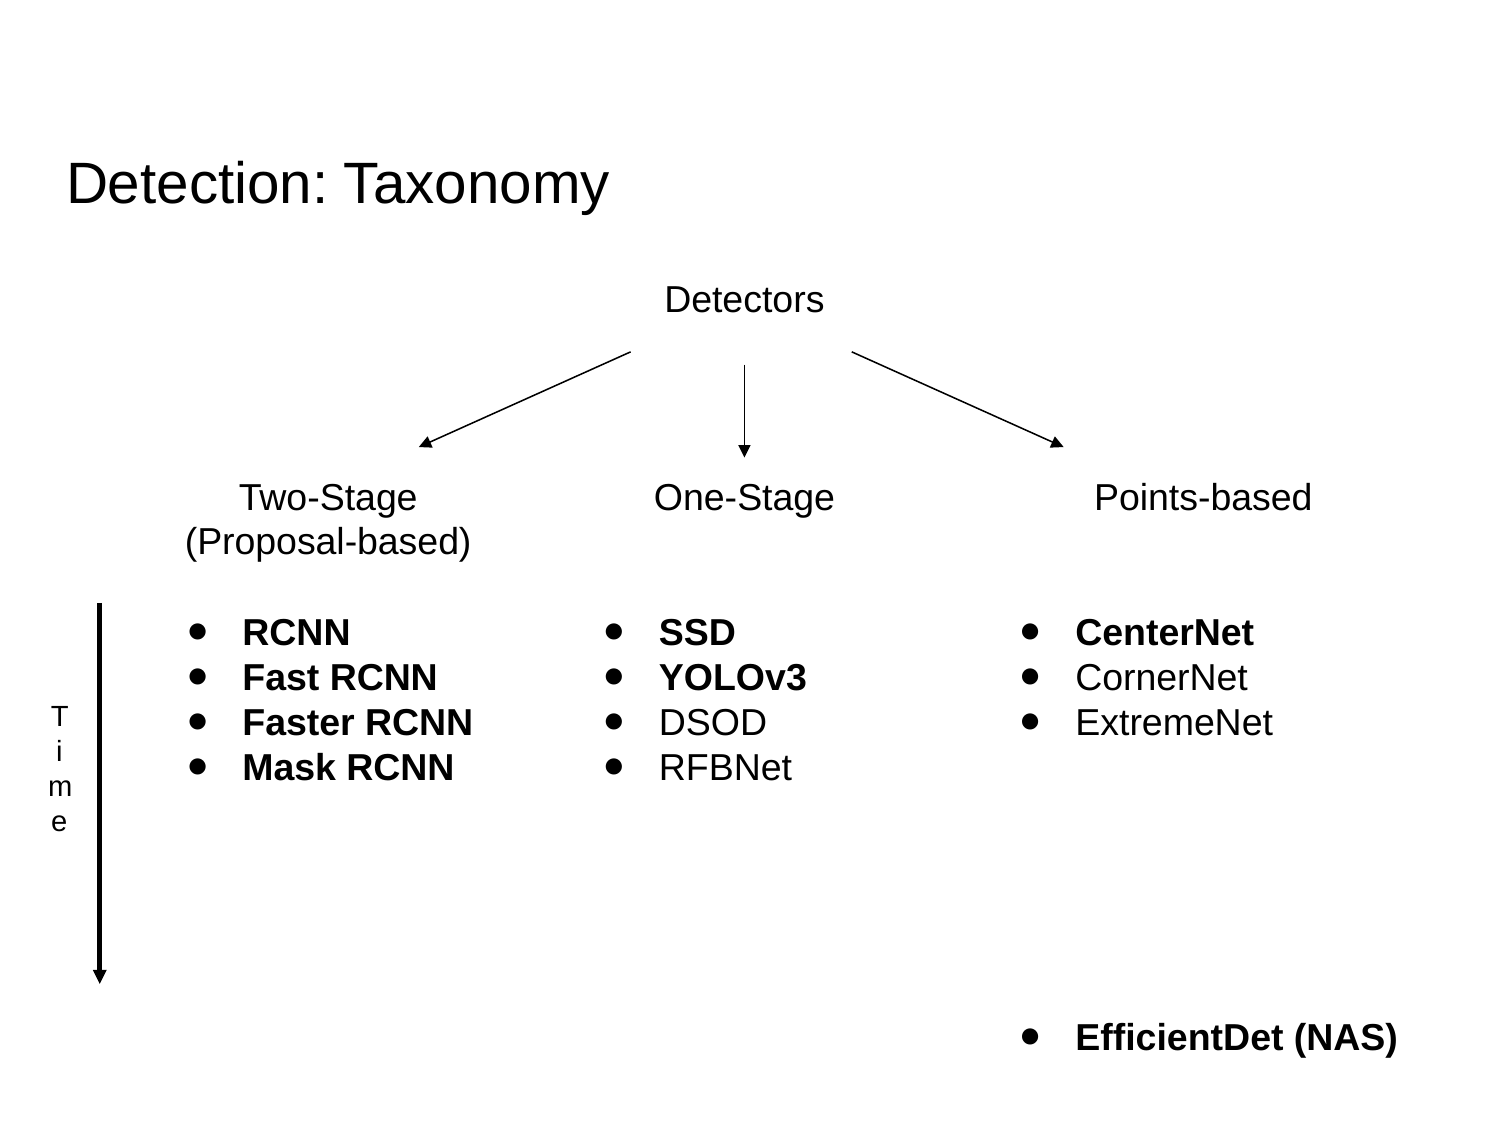

# Detection: Taxonomy
Detectors
Two-Stage (Proposal-based)

RCNN
Fast RCNN
Faster RCNN
Mask RCNN
One-Stage

SSD
YOLOv3
DSOD
RFBNet

Points-based

CenterNet
CornerNet
ExtremeNet

EfficientDet (NAS)
Time